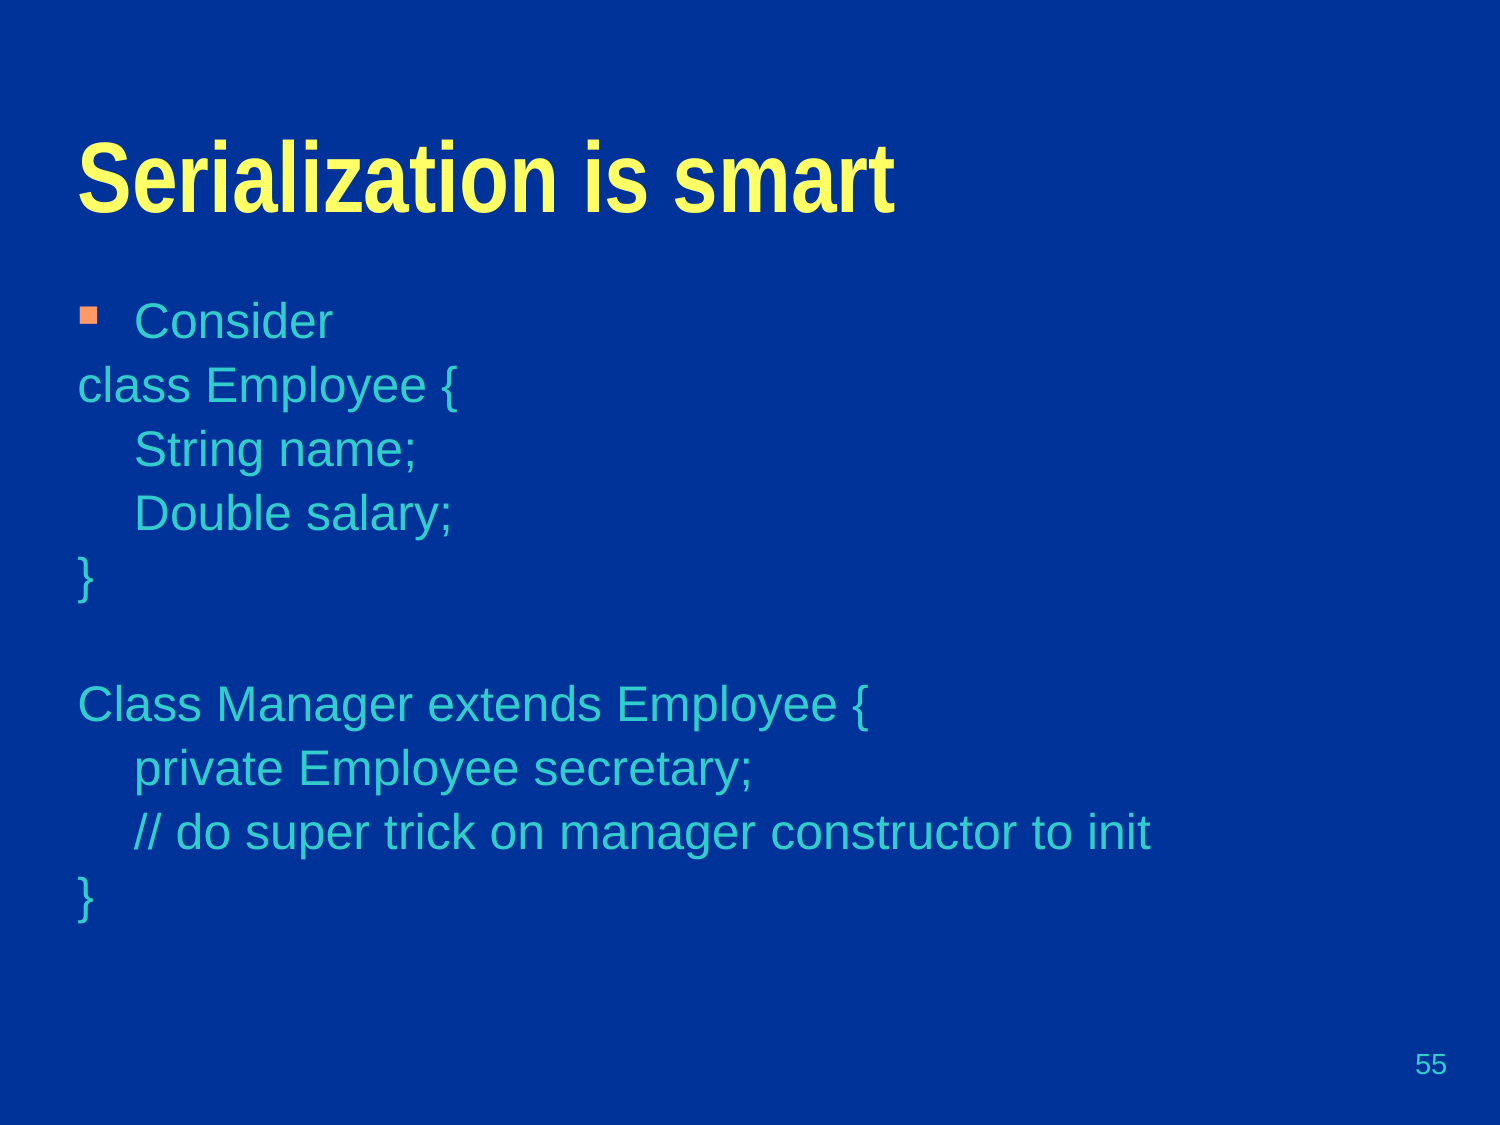

# Serialization is smart
Consider
class Employee {
	String name;
	Double salary;
}

Class Manager extends Employee {
	private Employee secretary;
	// do super trick on manager constructor to init
}
55